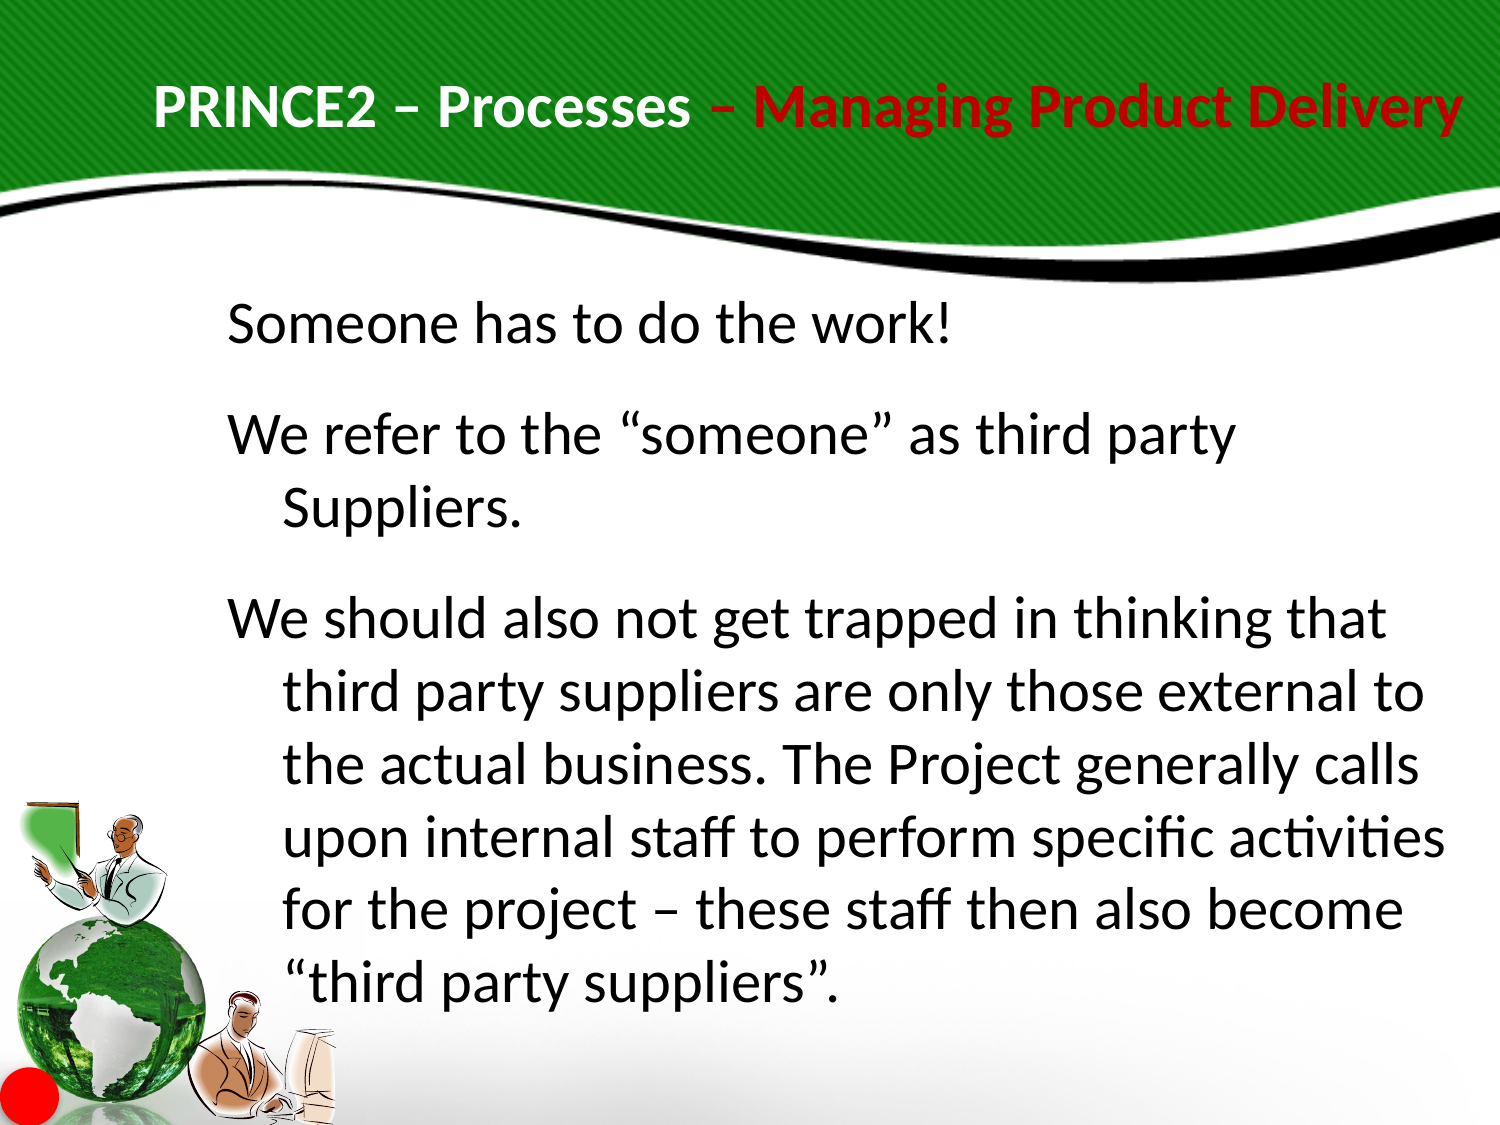

# PRINCE2 – Processes – Managing Product Delivery
Someone has to do the work!

We refer to the “someone” as third party Suppliers.

We should also not get trapped in thinking that third party suppliers are only those external to the actual business. The Project generally calls upon internal staff to perform specific activities for the project – these staff then also become “third party suppliers”.